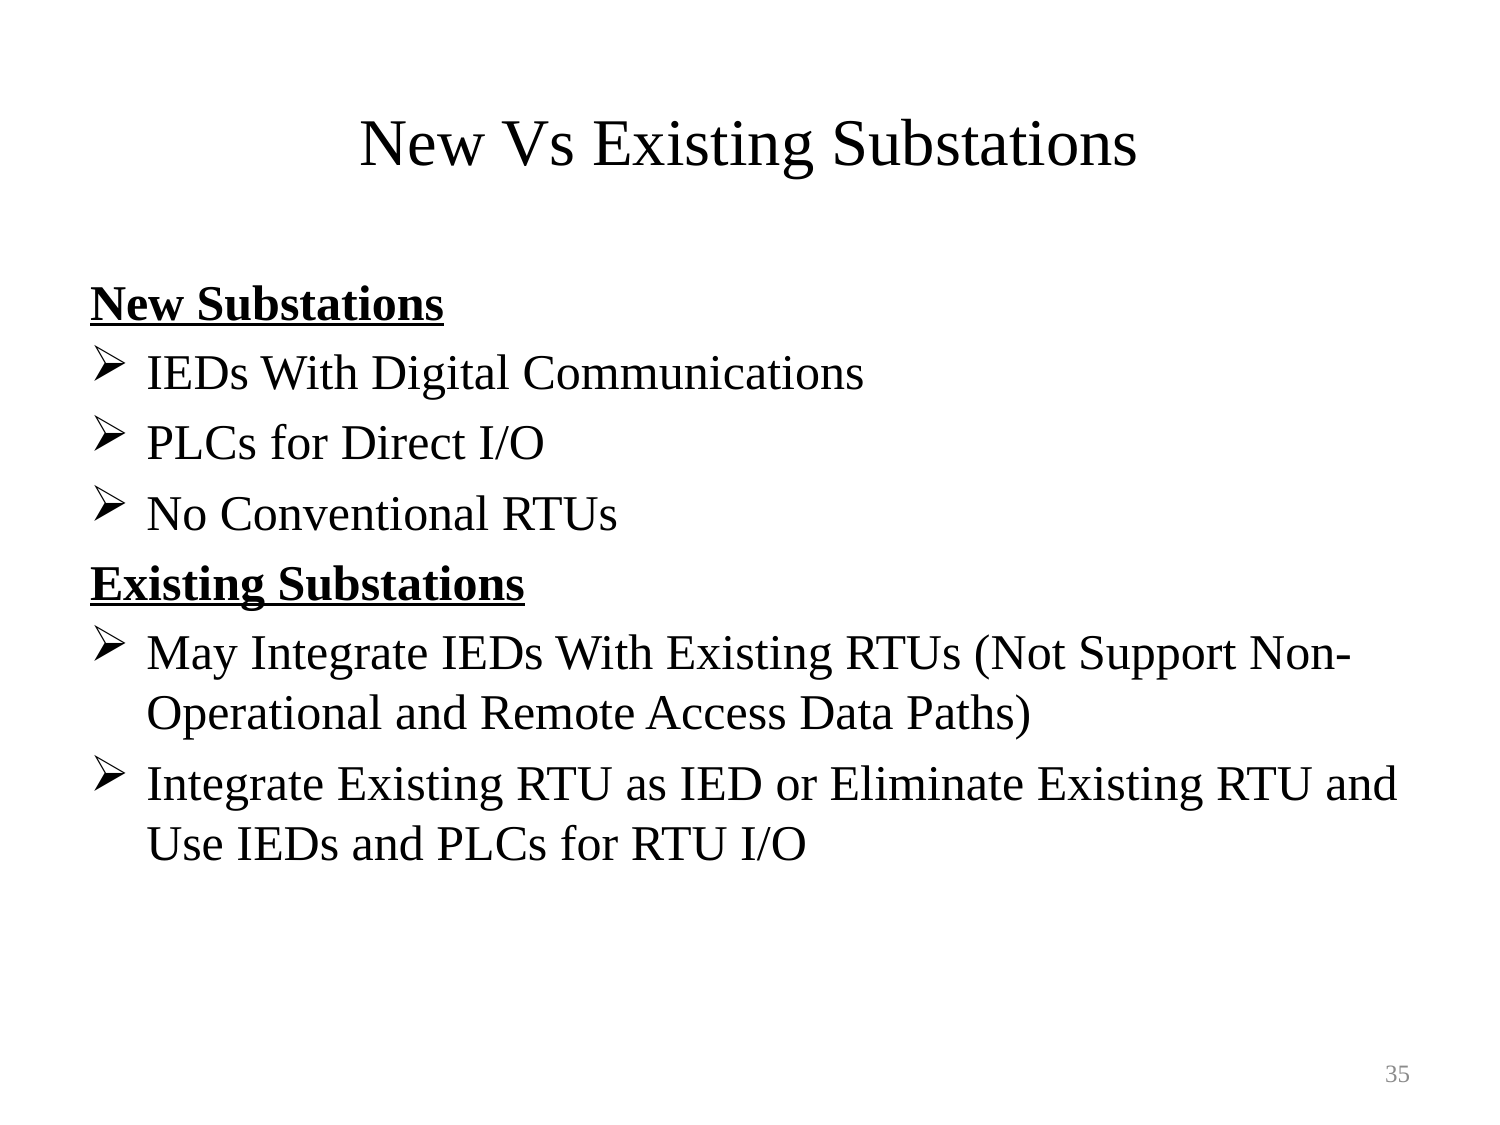

# New Vs Existing Substations
New Substations
IEDs With Digital Communications
PLCs for Direct I/O
No Conventional RTUs
Existing Substations
May Integrate IEDs With Existing RTUs (Not Support Non-Operational and Remote Access Data Paths)
Integrate Existing RTU as IED or Eliminate Existing RTU and Use IEDs and PLCs for RTU I/O
35